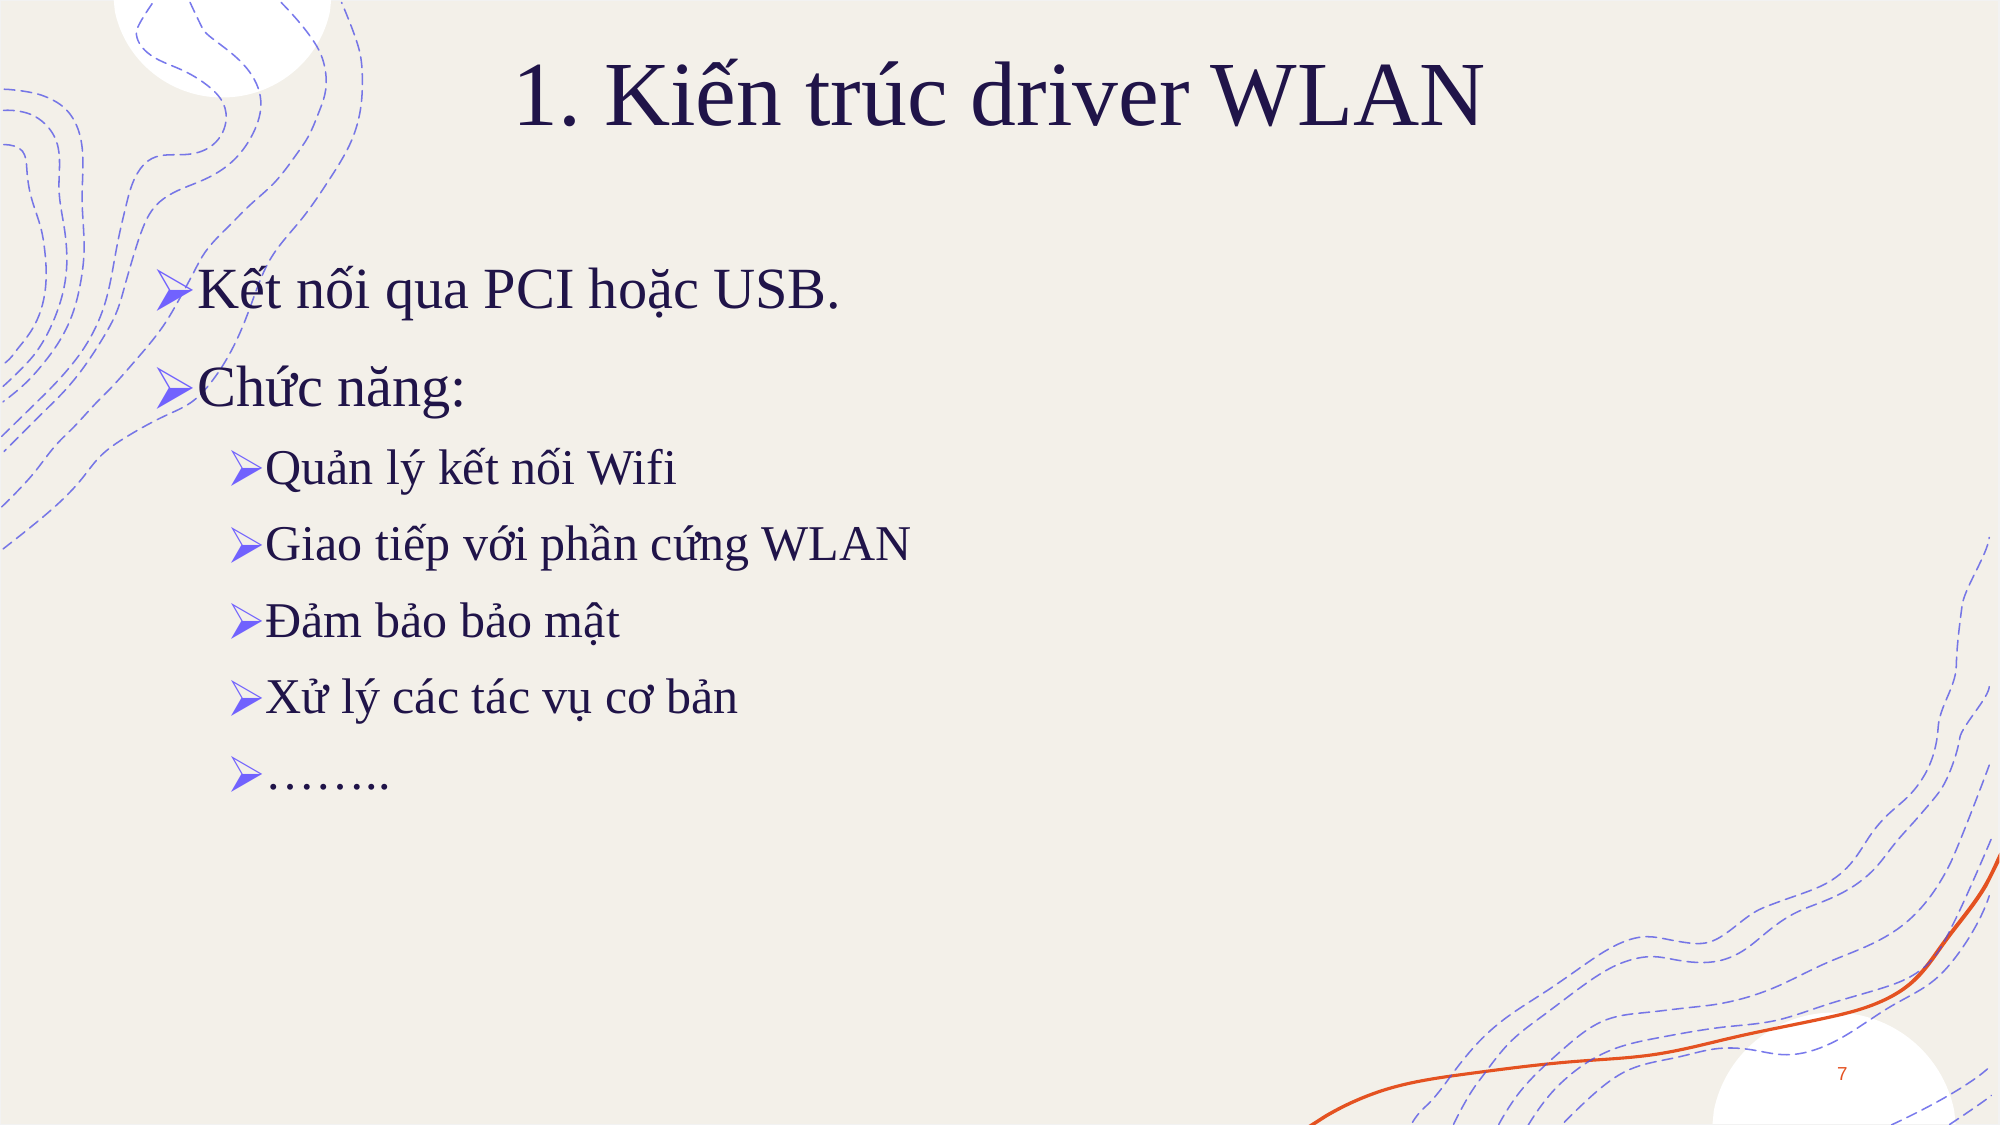

1. Kiến trúc driver WLAN
Kết nối qua PCI hoặc USB.
Chức năng:
Quản lý kết nối Wifi
Giao tiếp với phần cứng WLAN
Đảm bảo bảo mật
Xử lý các tác vụ cơ bản
……..
7